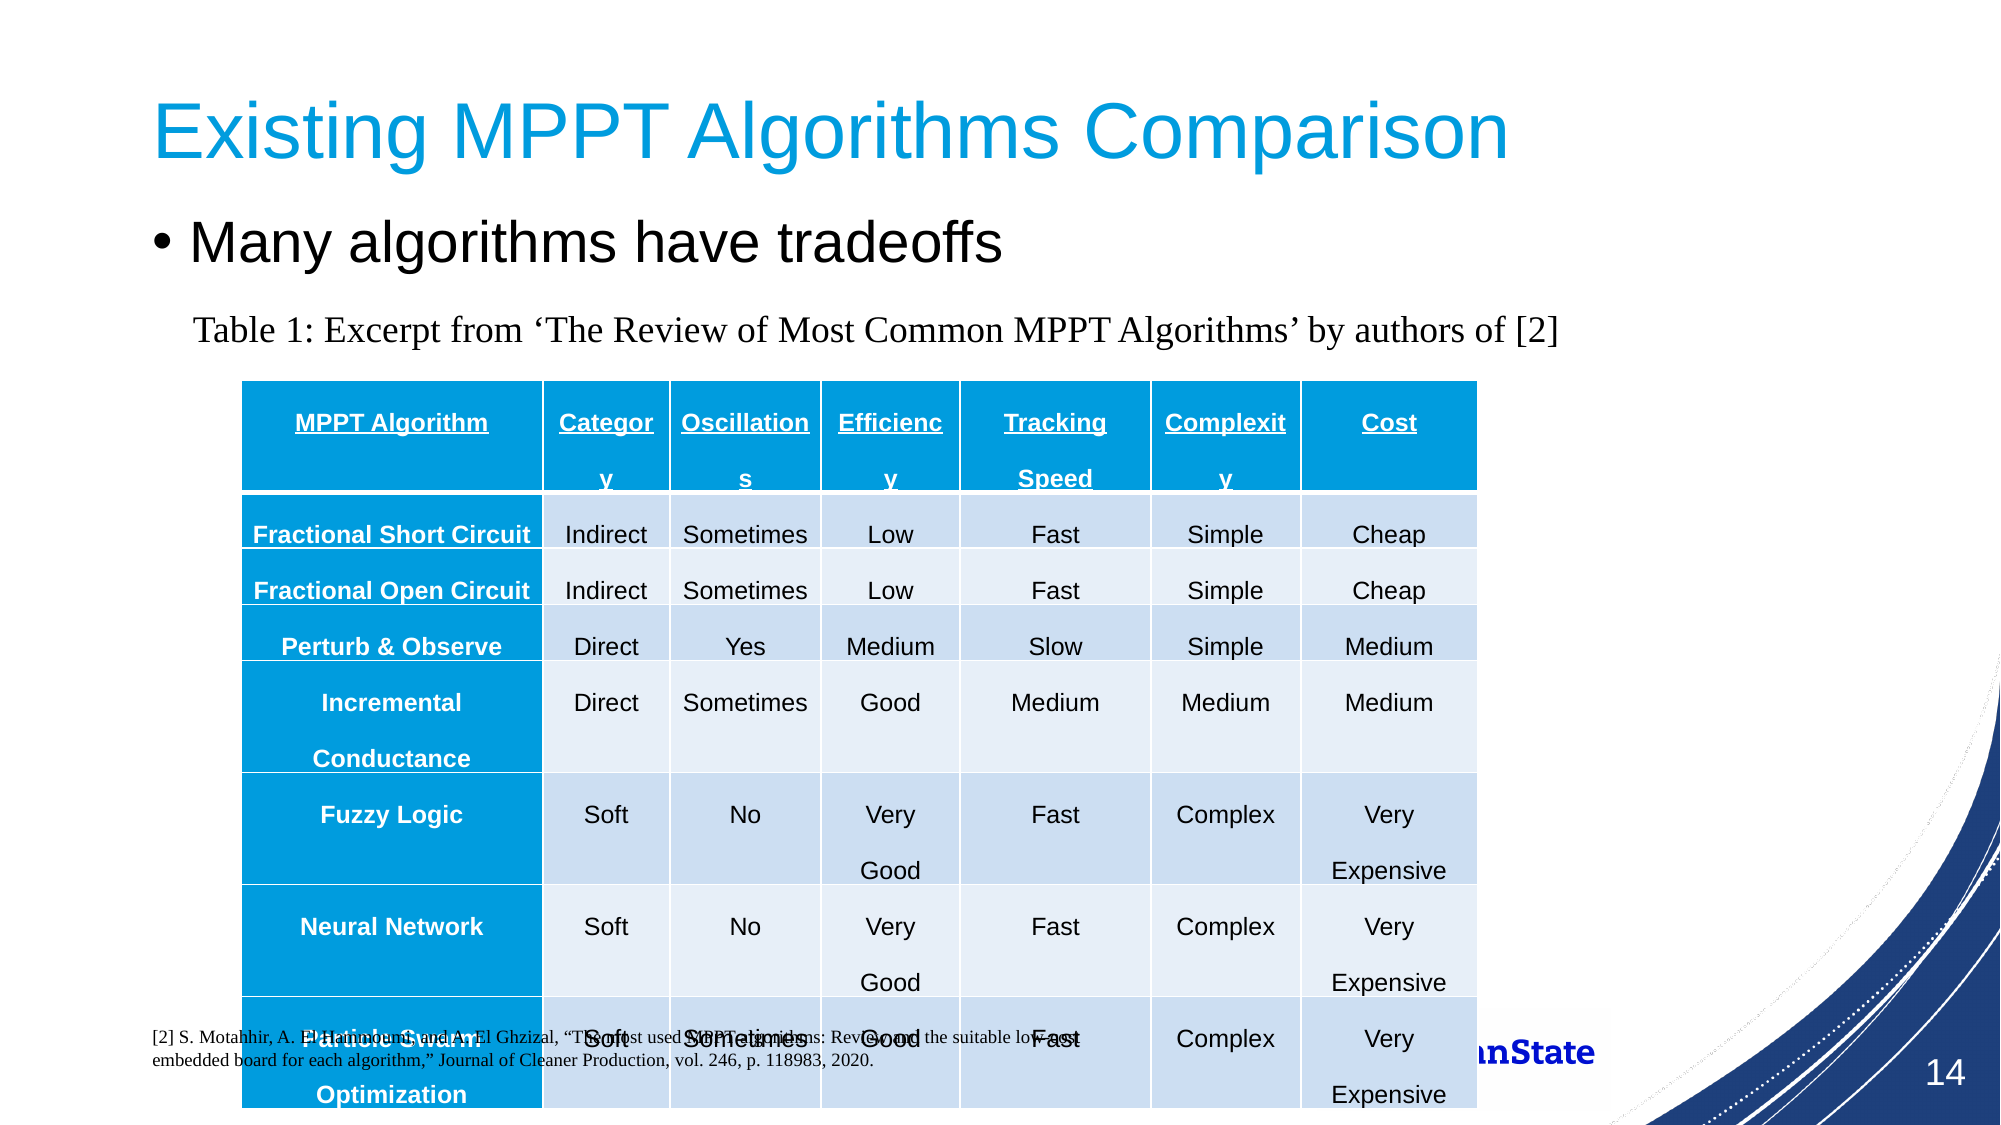

# Existing MPPT Algorithms Comparison
Many algorithms have tradeoffs
Table 1: Excerpt from ‘The Review of Most Common MPPT Algorithms’ by authors of [2]

| MPPT Algorithm | Category | Oscillations | Efficiency | Tracking Speed | Complexity | Cost |
| --- | --- | --- | --- | --- | --- | --- |
| Fractional Short Circuit | Indirect | Sometimes | Low | Fast | Simple | Cheap |
| Fractional Open Circuit | Indirect | Sometimes | Low | Fast | Simple | Cheap |
| Perturb & Observe | Direct | Yes | Medium | Slow | Simple | Medium |
| Incremental Conductance | Direct | Sometimes | Good | Medium | Medium | Medium |
| Fuzzy Logic | Soft | No | Very Good | Fast | Complex | Very Expensive |
| Neural Network | Soft | No | Very Good | Fast | Complex | Very Expensive |
| Particle Swarm Optimization | Soft | Sometimes | Good | Fast | Complex | Very Expensive |
[2] S. Motahhir, A. El Hammoumi, and A. El Ghzizal, “The most used MPPT algorithms: Review and the suitable low-cost embedded board for each algorithm,” Journal of Cleaner Production, vol. 246, p. 118983, 2020.
14